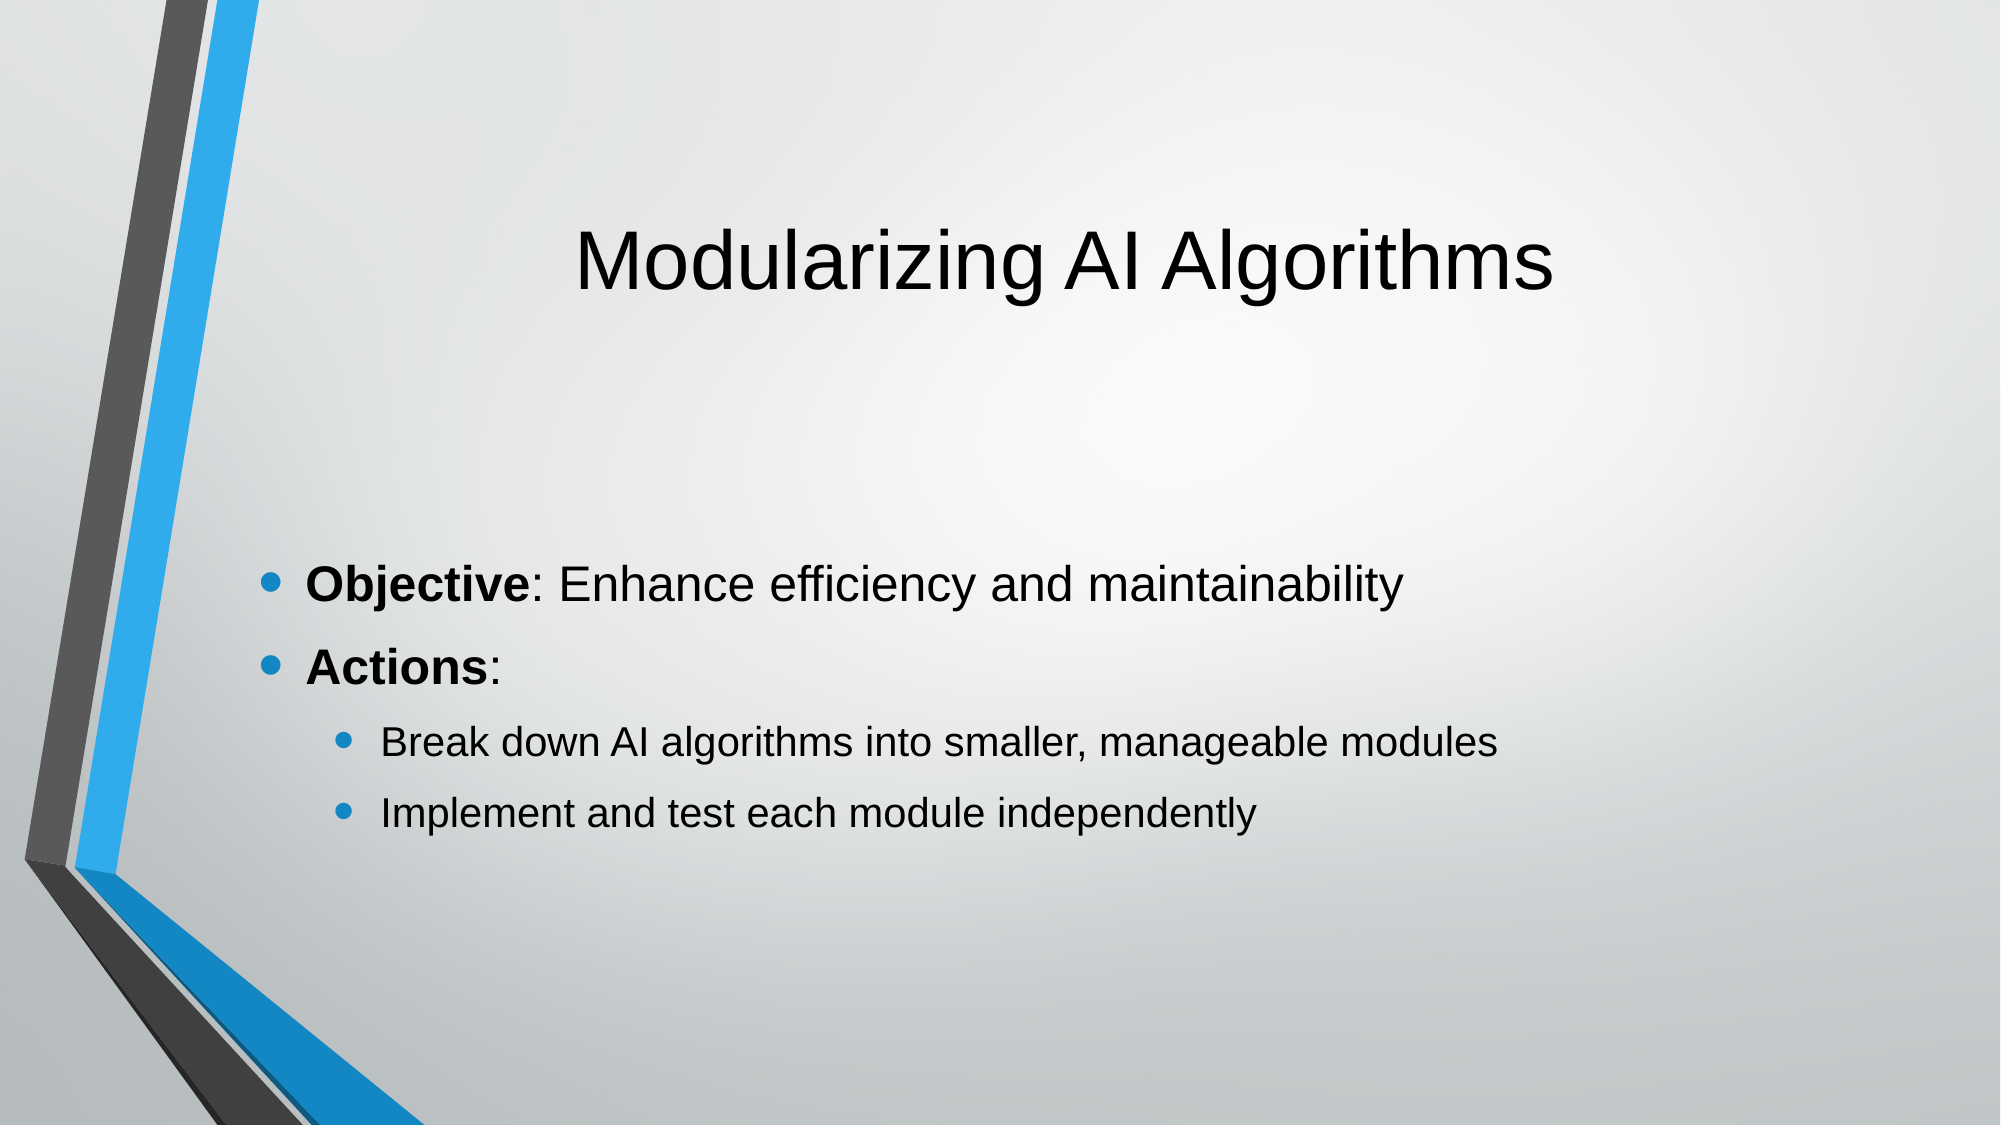

# Modularizing AI Algorithms
Objective: Enhance efficiency and maintainability
Actions:
Break down AI algorithms into smaller, manageable modules
Implement and test each module independently